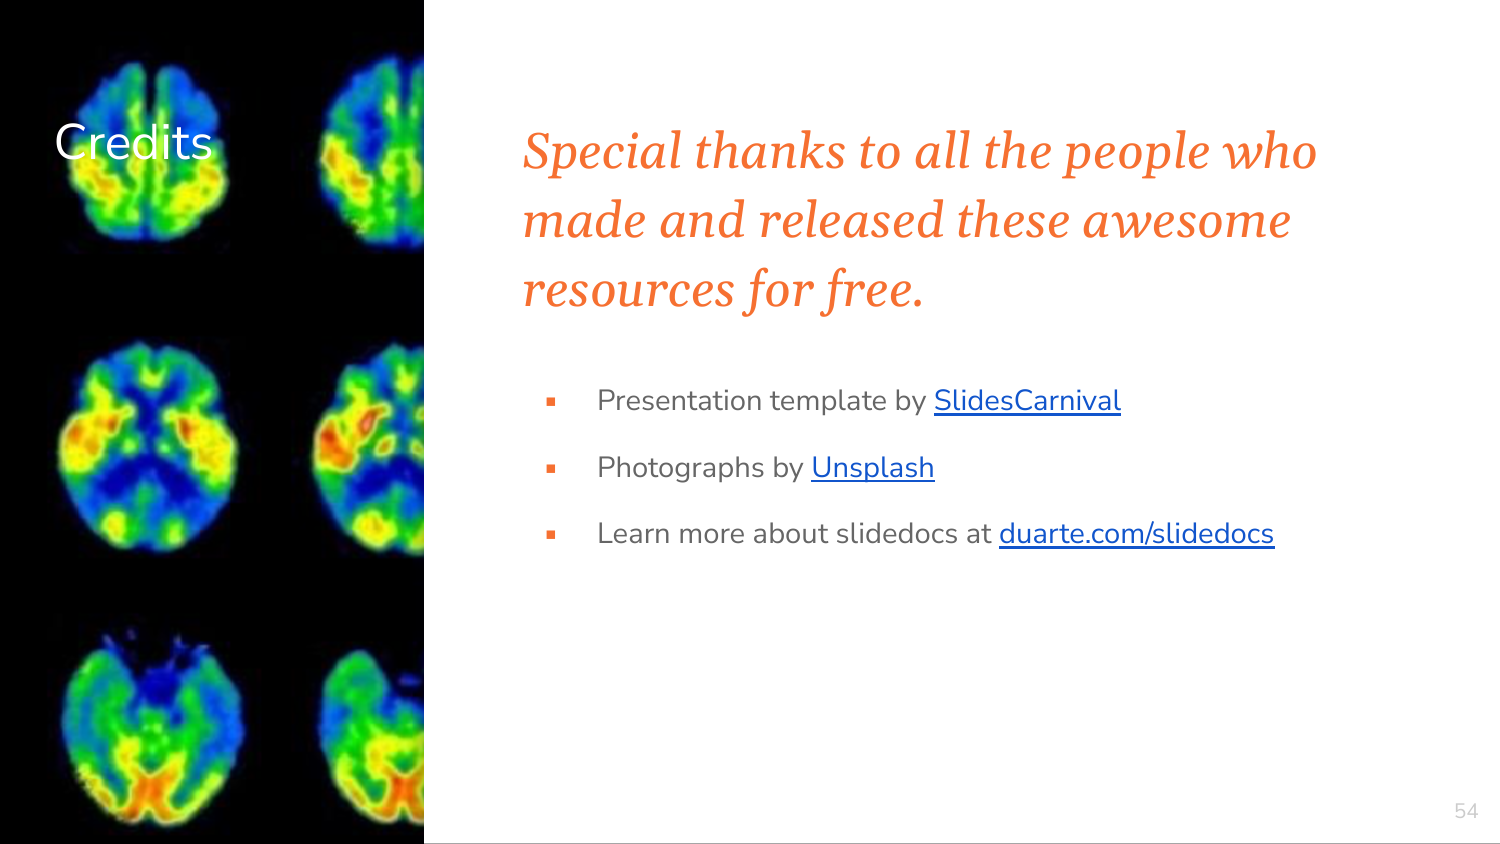

# Credits
Special thanks to all the people who made and released these awesome resources for free.
Presentation template by SlidesCarnival
Photographs by Unsplash
Learn more about slidedocs at duarte.com/slidedocs
54